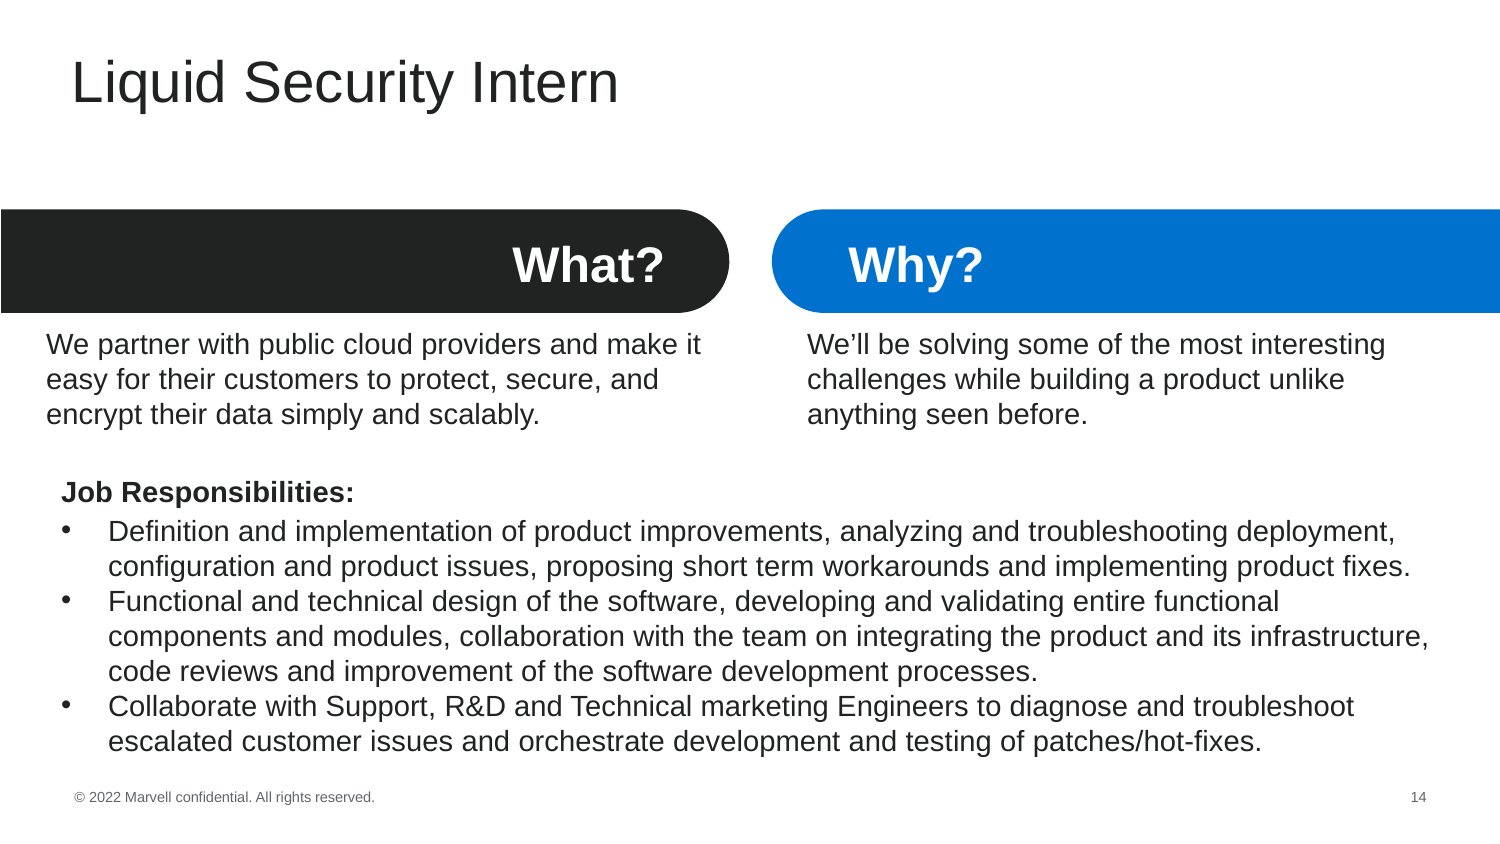

# Liquid Security Intern
What?
Why?
We partner with public cloud providers and make it easy for their customers to protect, secure, and encrypt their data simply and scalably.
We’ll be solving some of the most interesting challenges while building a product unlike anything seen before.
Job Responsibilities:
Definition and implementation of product improvements, analyzing and troubleshooting deployment, configuration and product issues, proposing short term workarounds and implementing product fixes.
Functional and technical design of the software, developing and validating entire functional components and modules, collaboration with the team on integrating the product and its infrastructure, code reviews and improvement of the software development processes.
Collaborate with Support, R&D and Technical marketing Engineers to diagnose and troubleshoot escalated customer issues and orchestrate development and testing of patches/hot-fixes.